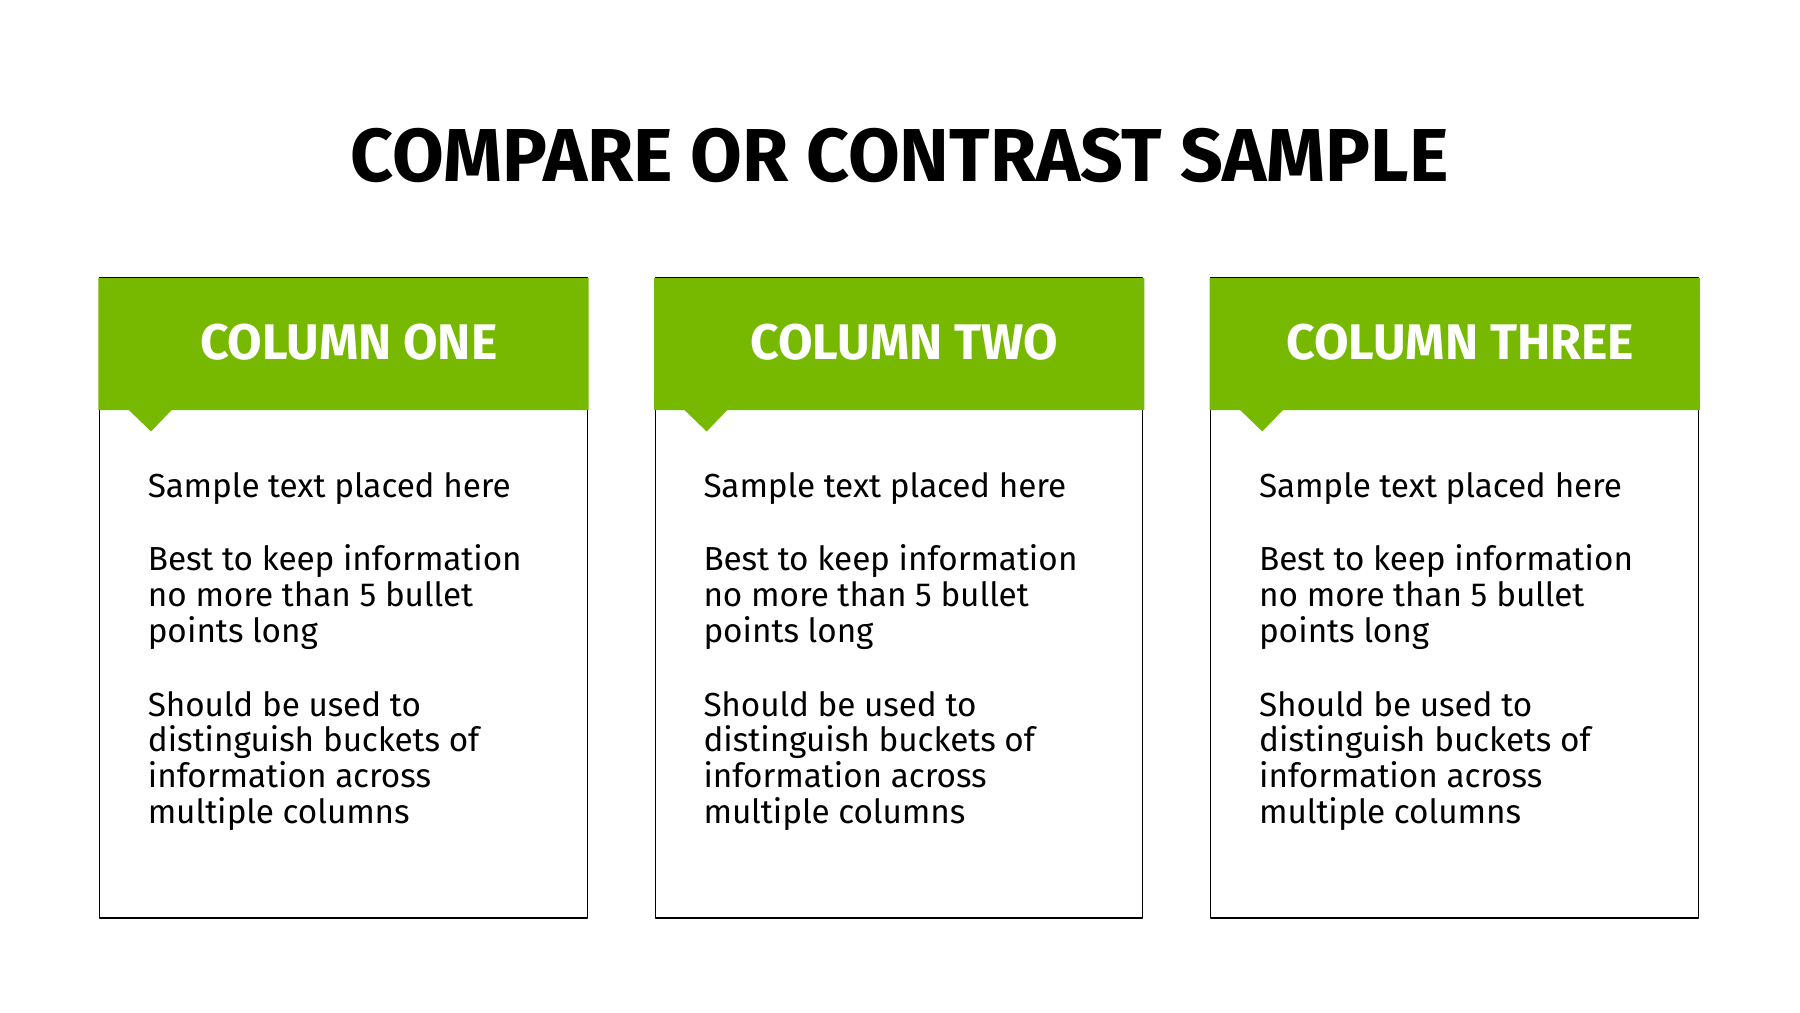

# Compare or contrast sample

Column one

Column two

Column three

Sample text placed here
Best to keep information no more than 5 bullet points long
Should be used to distinguish buckets of information across multiple columns
Sample text placed here
Best to keep information no more than 5 bullet points long
Should be used to distinguish buckets of information across multiple columns
Sample text placed here
Best to keep information no more than 5 bullet points long
Should be used to distinguish buckets of information across multiple columns